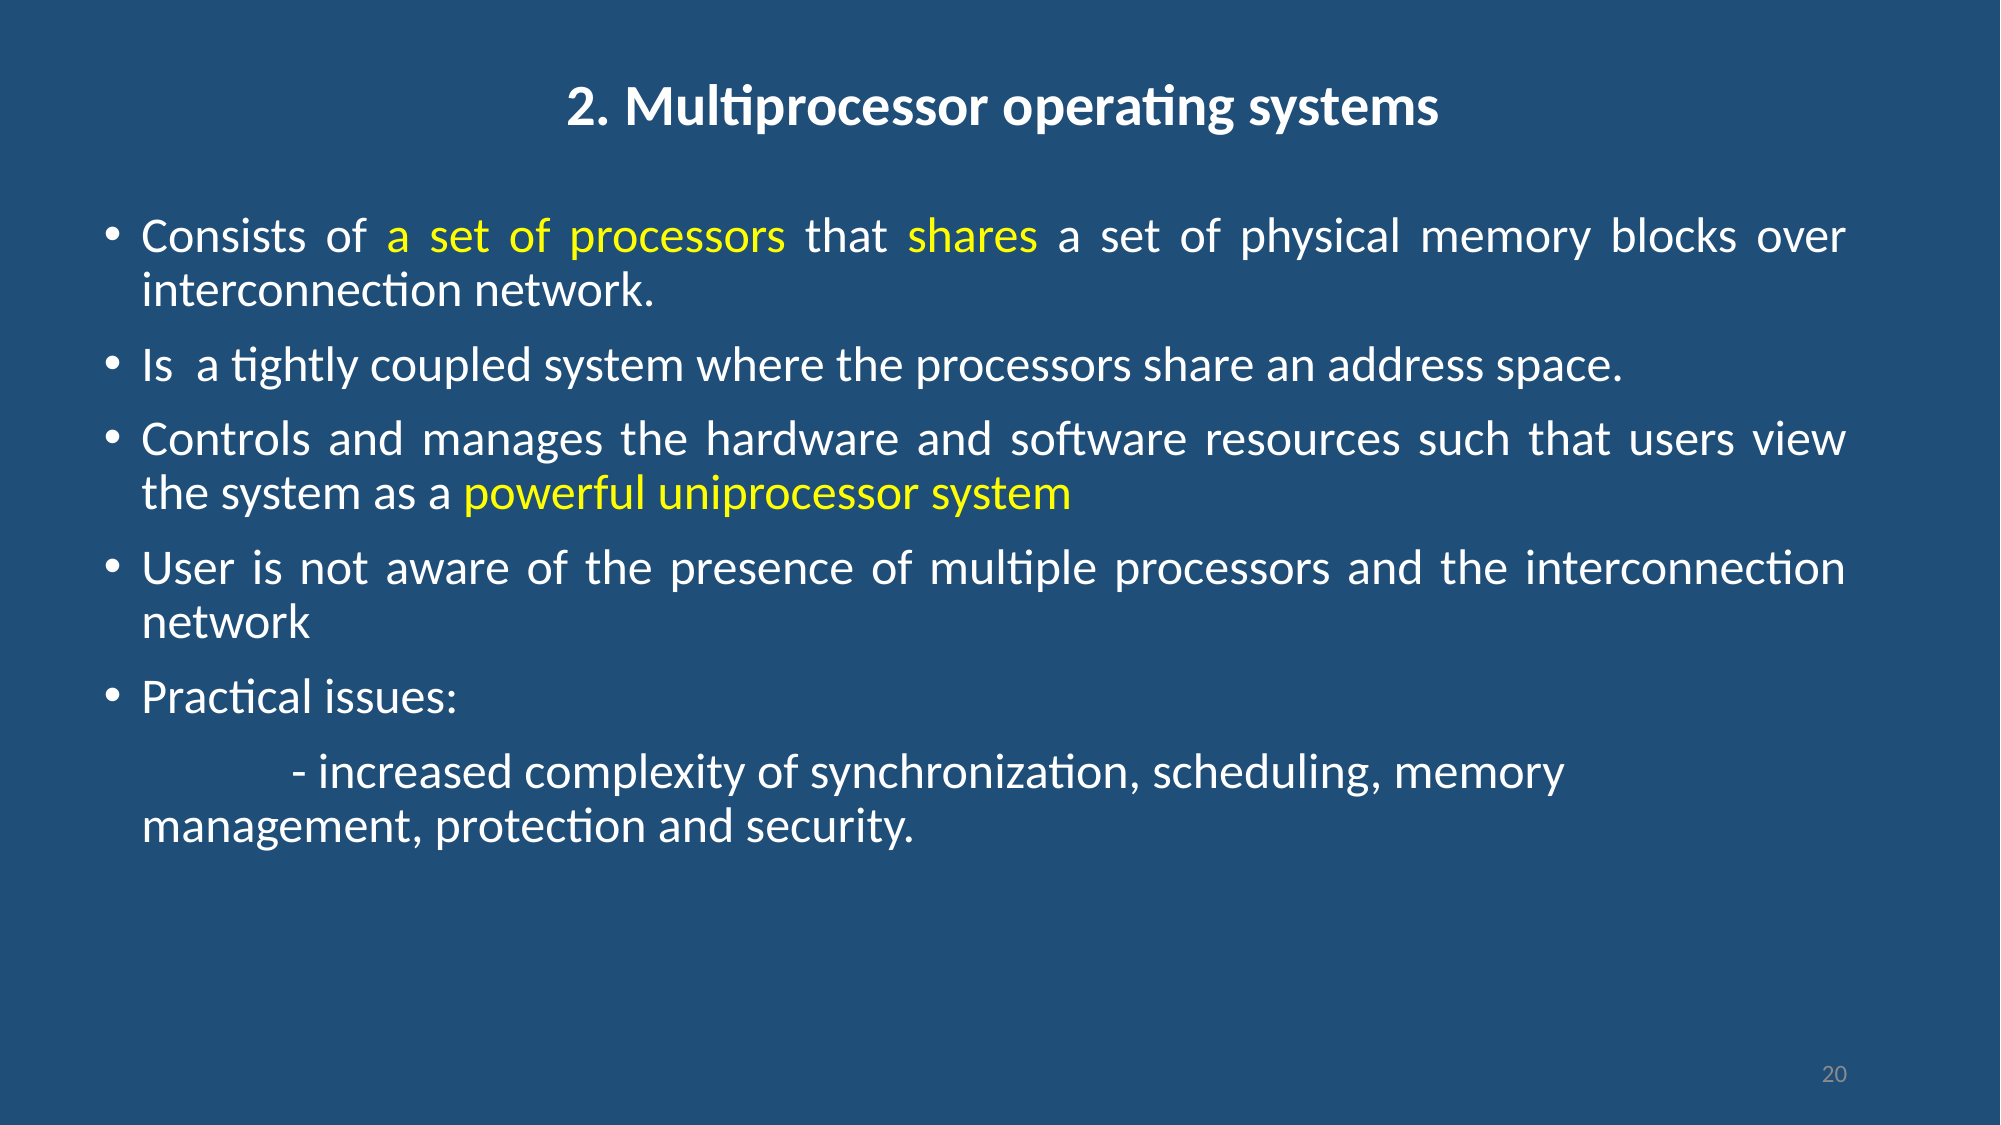

# 2. Multiprocessor operating systems
Consists of a set of processors that shares a set of physical memory blocks over interconnection network.
Is  a tightly coupled system where the processors share an address space.
Controls and manages the hardware and software resources such that users view the system as a powerful uniprocessor system
User is not aware of the presence of multiple processors and the interconnection network
Practical issues:
		- increased complexity of synchronization, scheduling, memory management, protection and security.

20